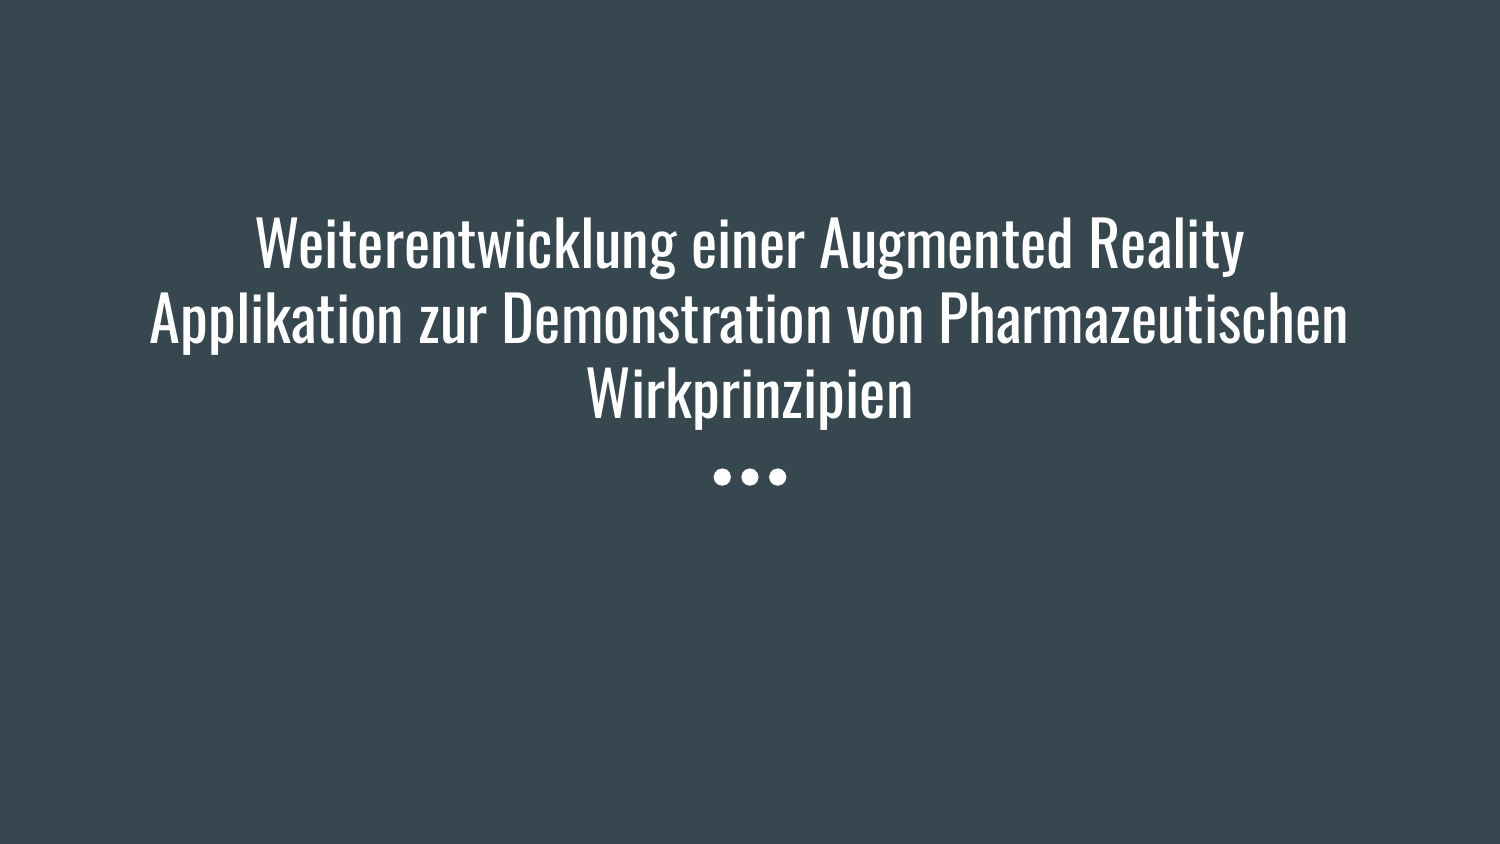

# Weiterentwicklung einer Augmented Reality Applikation zur Demonstration von Pharmazeutischen Wirkprinzipien